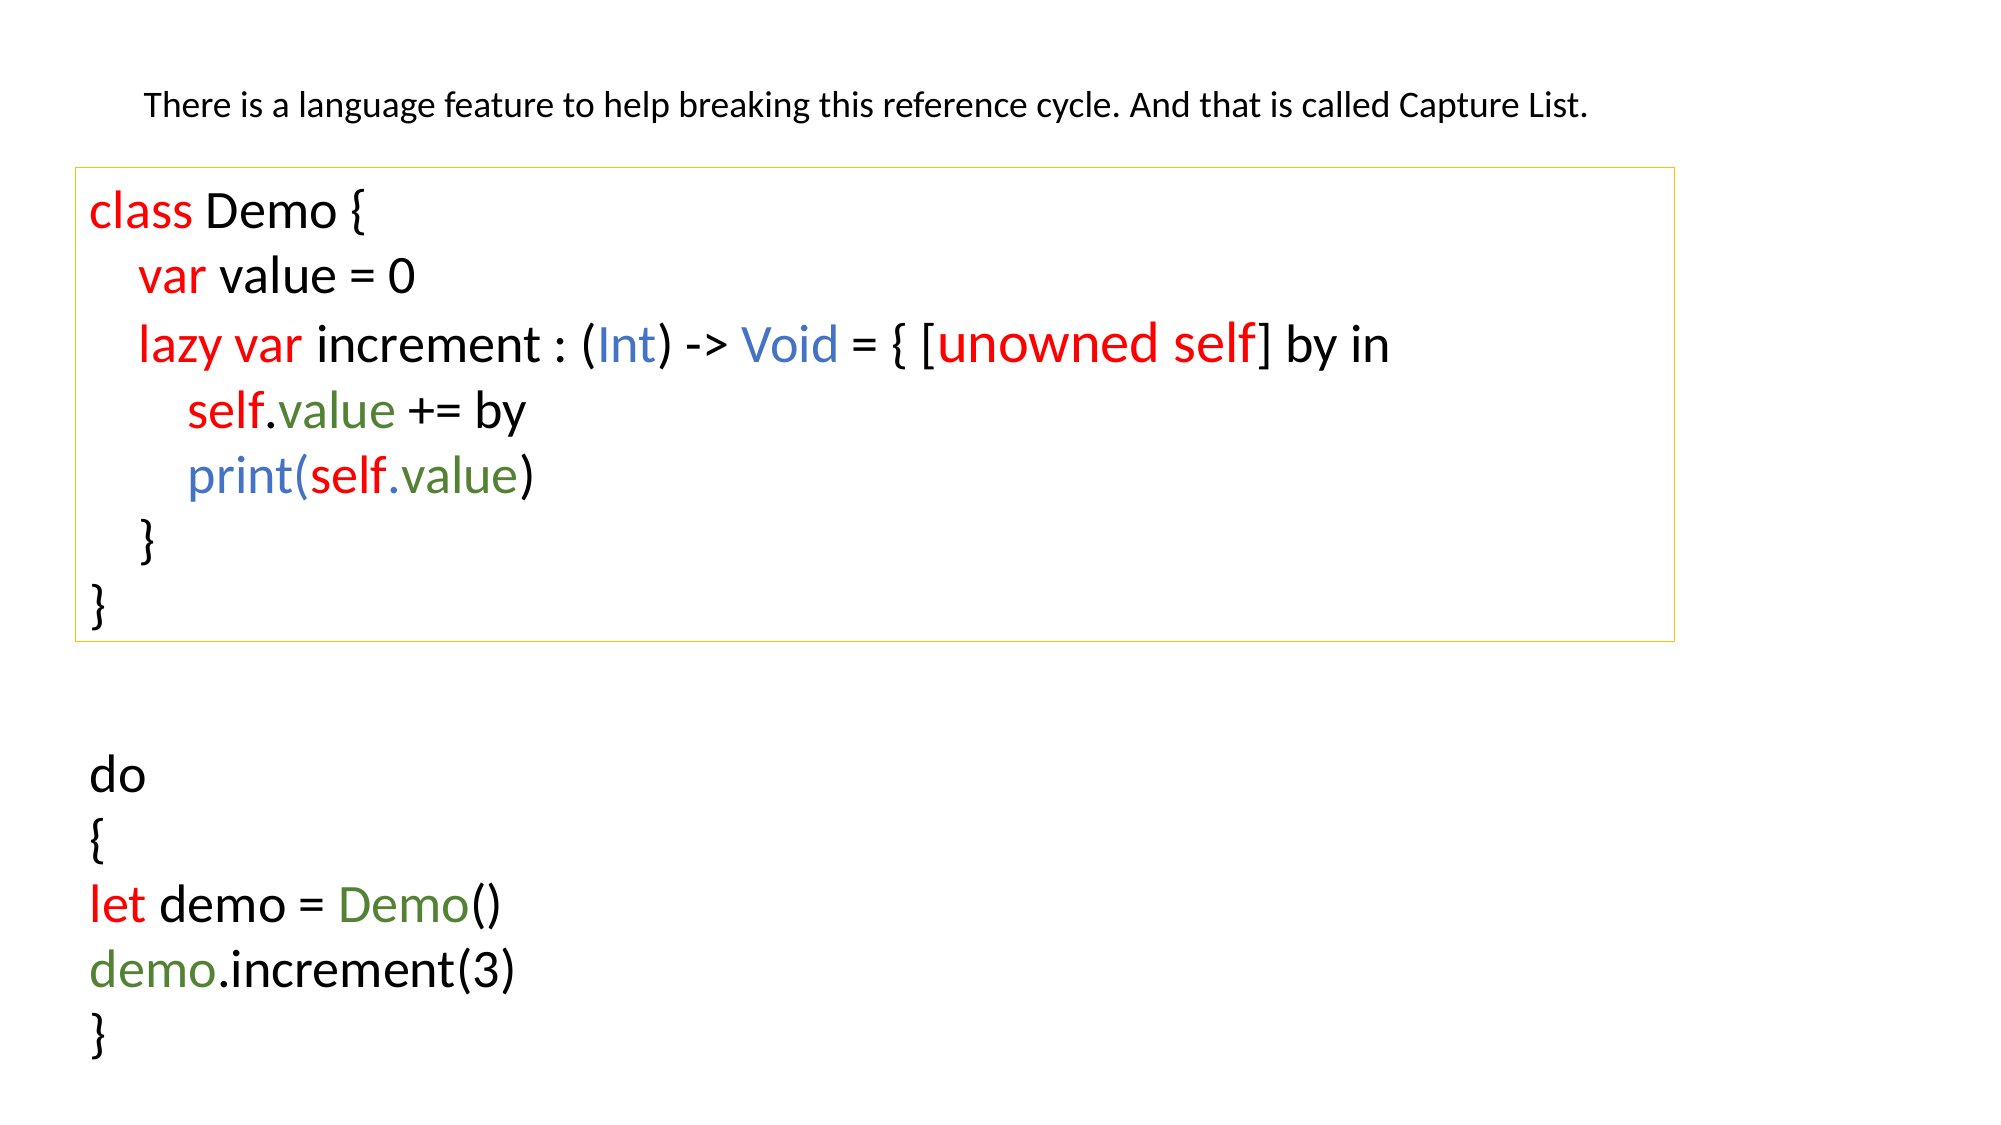

There is a language feature to help breaking this reference cycle. And that is called Capture List.
class Demo {
    var value = 0
    lazy var increment : (Int) -> Void = { [unowned self] by in
        self.value += by
        print(self.value)
    }
}
do
{
let demo = Demo()
demo.increment(3)
}